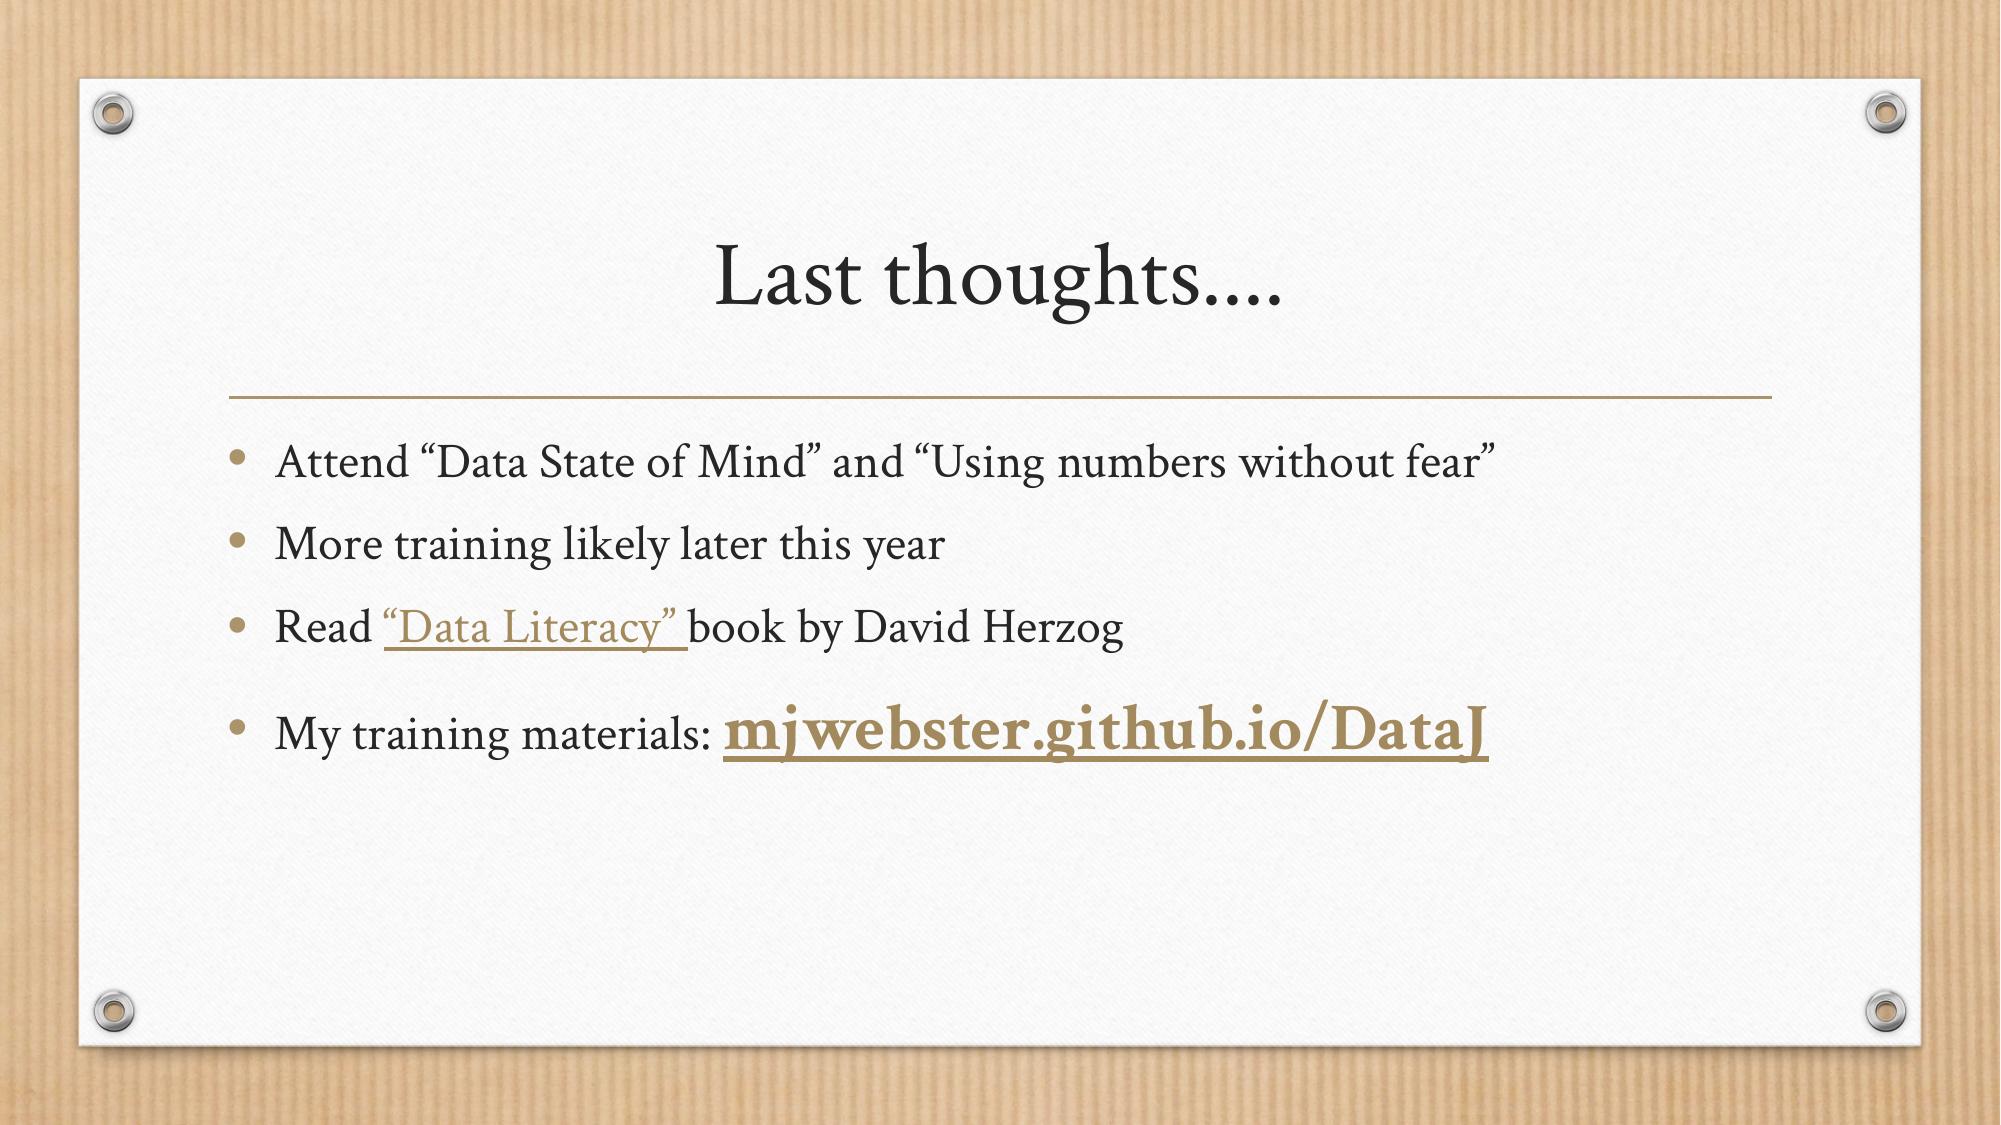

# Last thoughts....
Attend “Data State of Mind” and “Using numbers without fear”
More training likely later this year
Read “Data Literacy” book by David Herzog
My training materials: mjwebster.github.io/DataJ